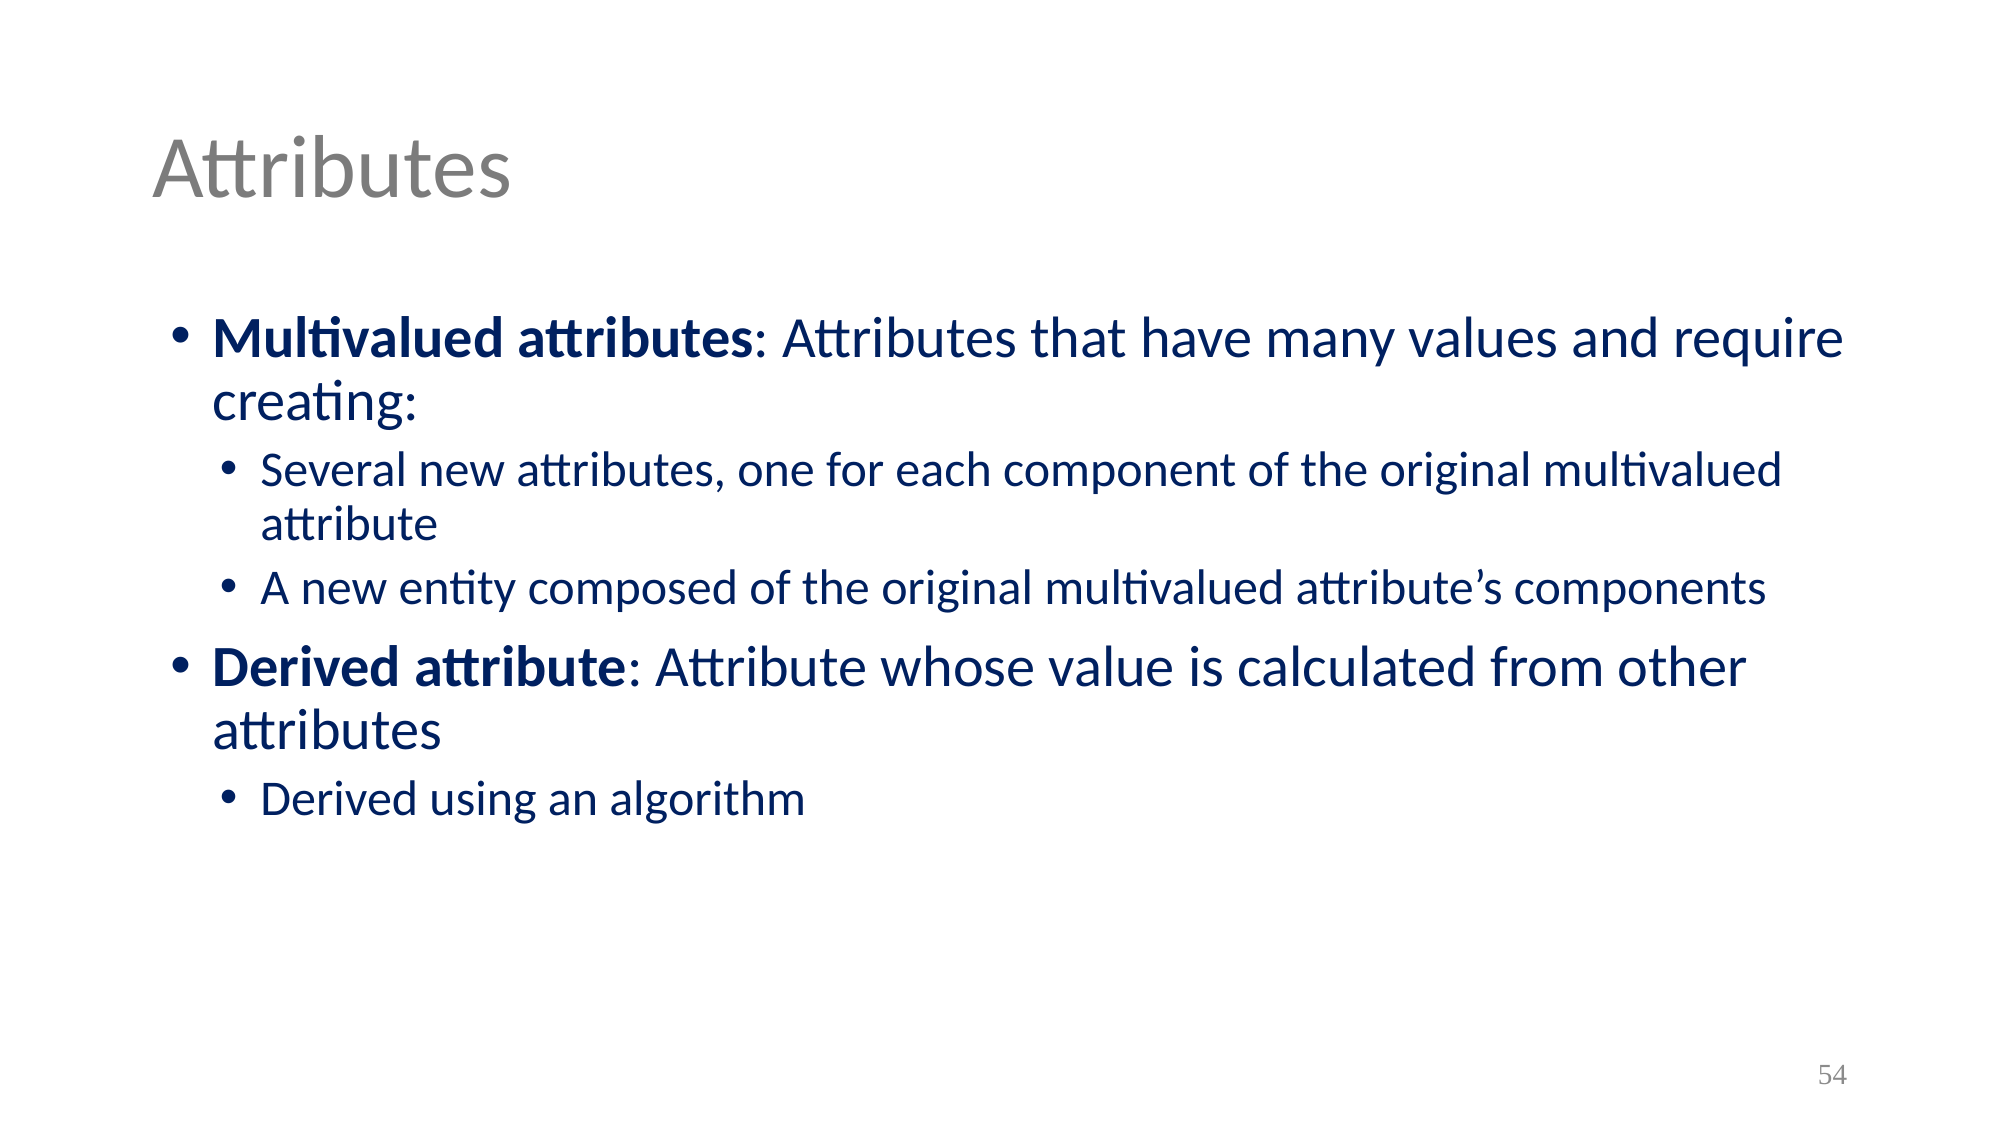

# Attributes
Multivalued attributes: Attributes that have many values and require creating:
Several new attributes, one for each component of the original multivalued attribute
A new entity composed of the original multivalued attribute’s components
Derived attribute: Attribute whose value is calculated from other attributes
Derived using an algorithm

54